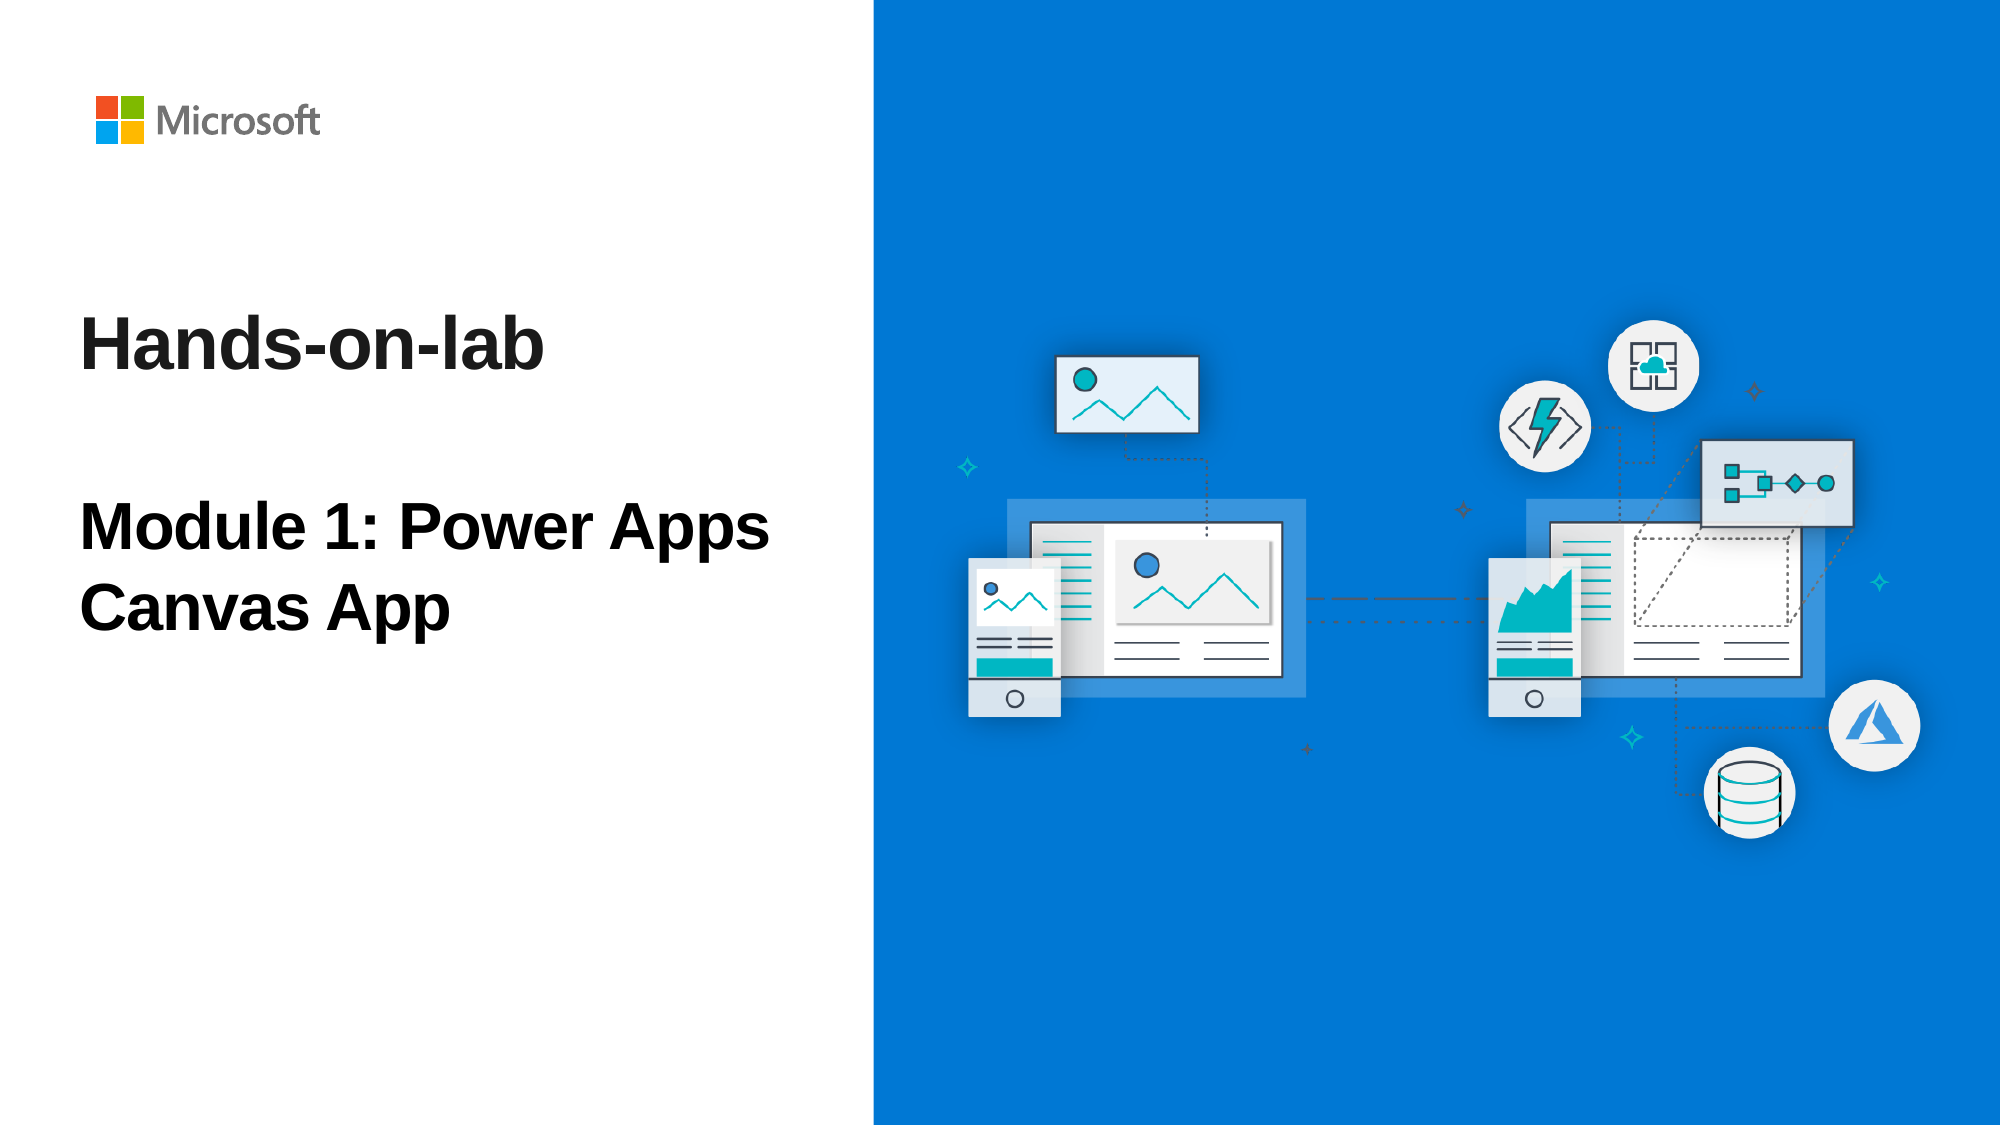

Hands-on-lab
# Module 1: Power Apps Canvas App